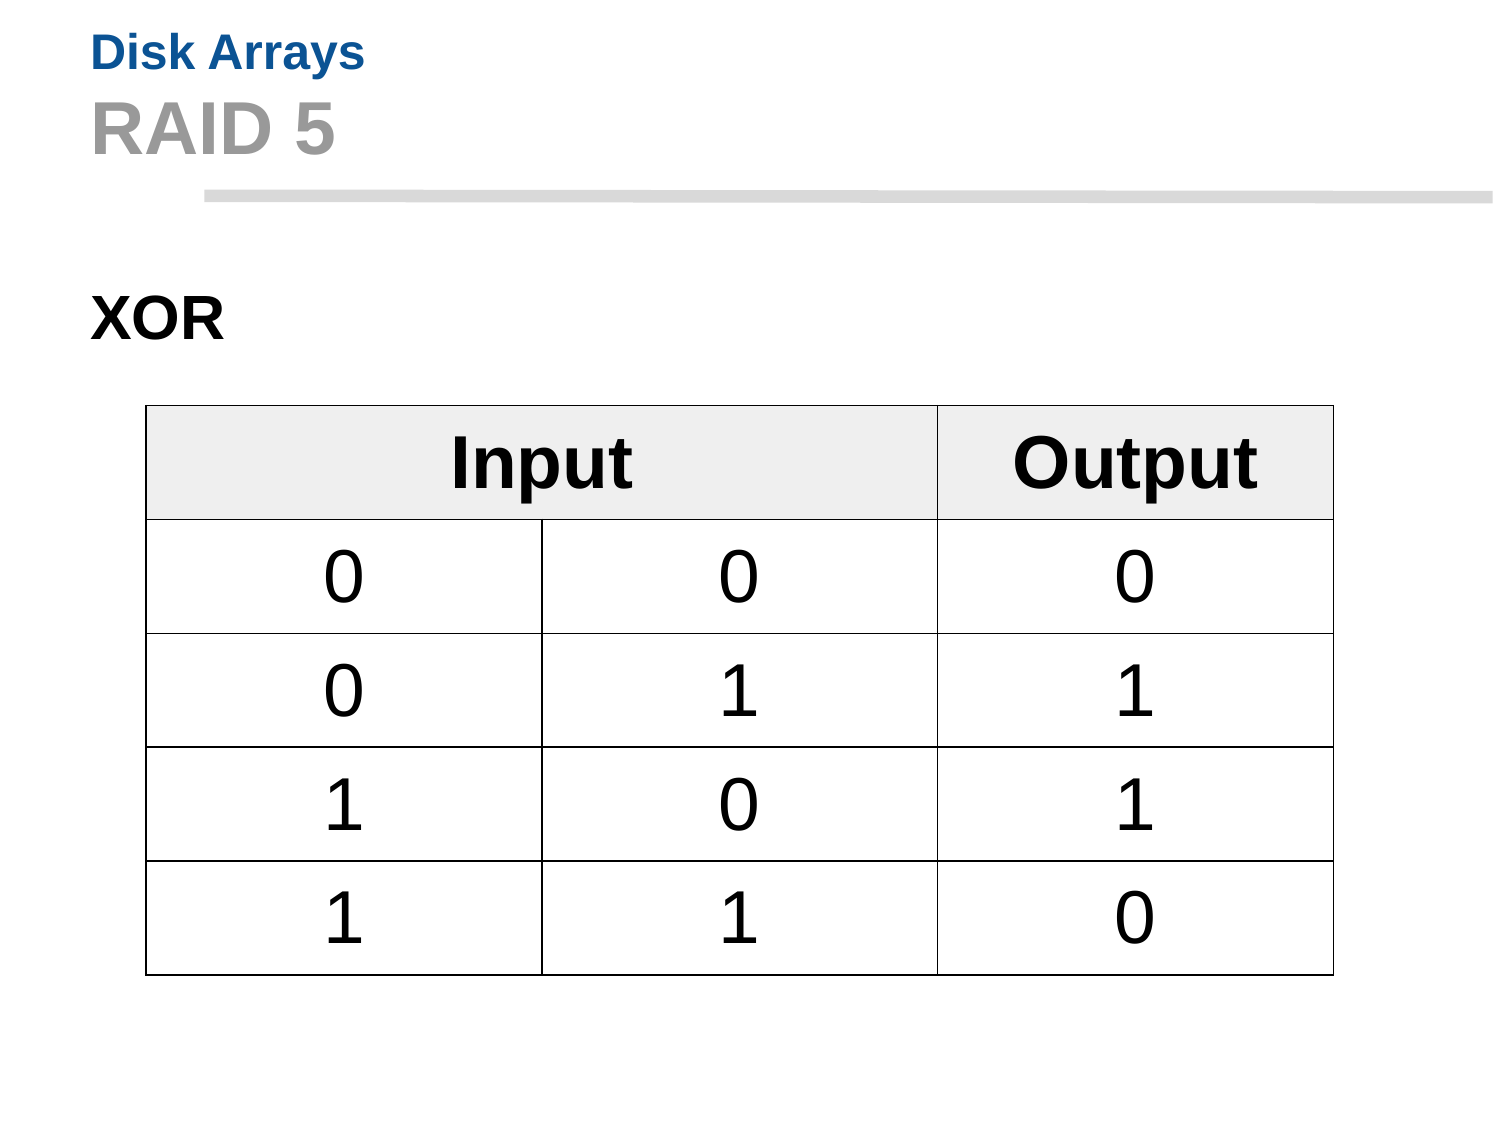

# Disk Arrays RAID 5
XOR

| Input |  | Output |
| --- | --- | --- |
| 0 | 0 | 0 |
| 0 | 1 | 1 |
| 1 | 0 | 1 |
| 1 | 1 | 0 |